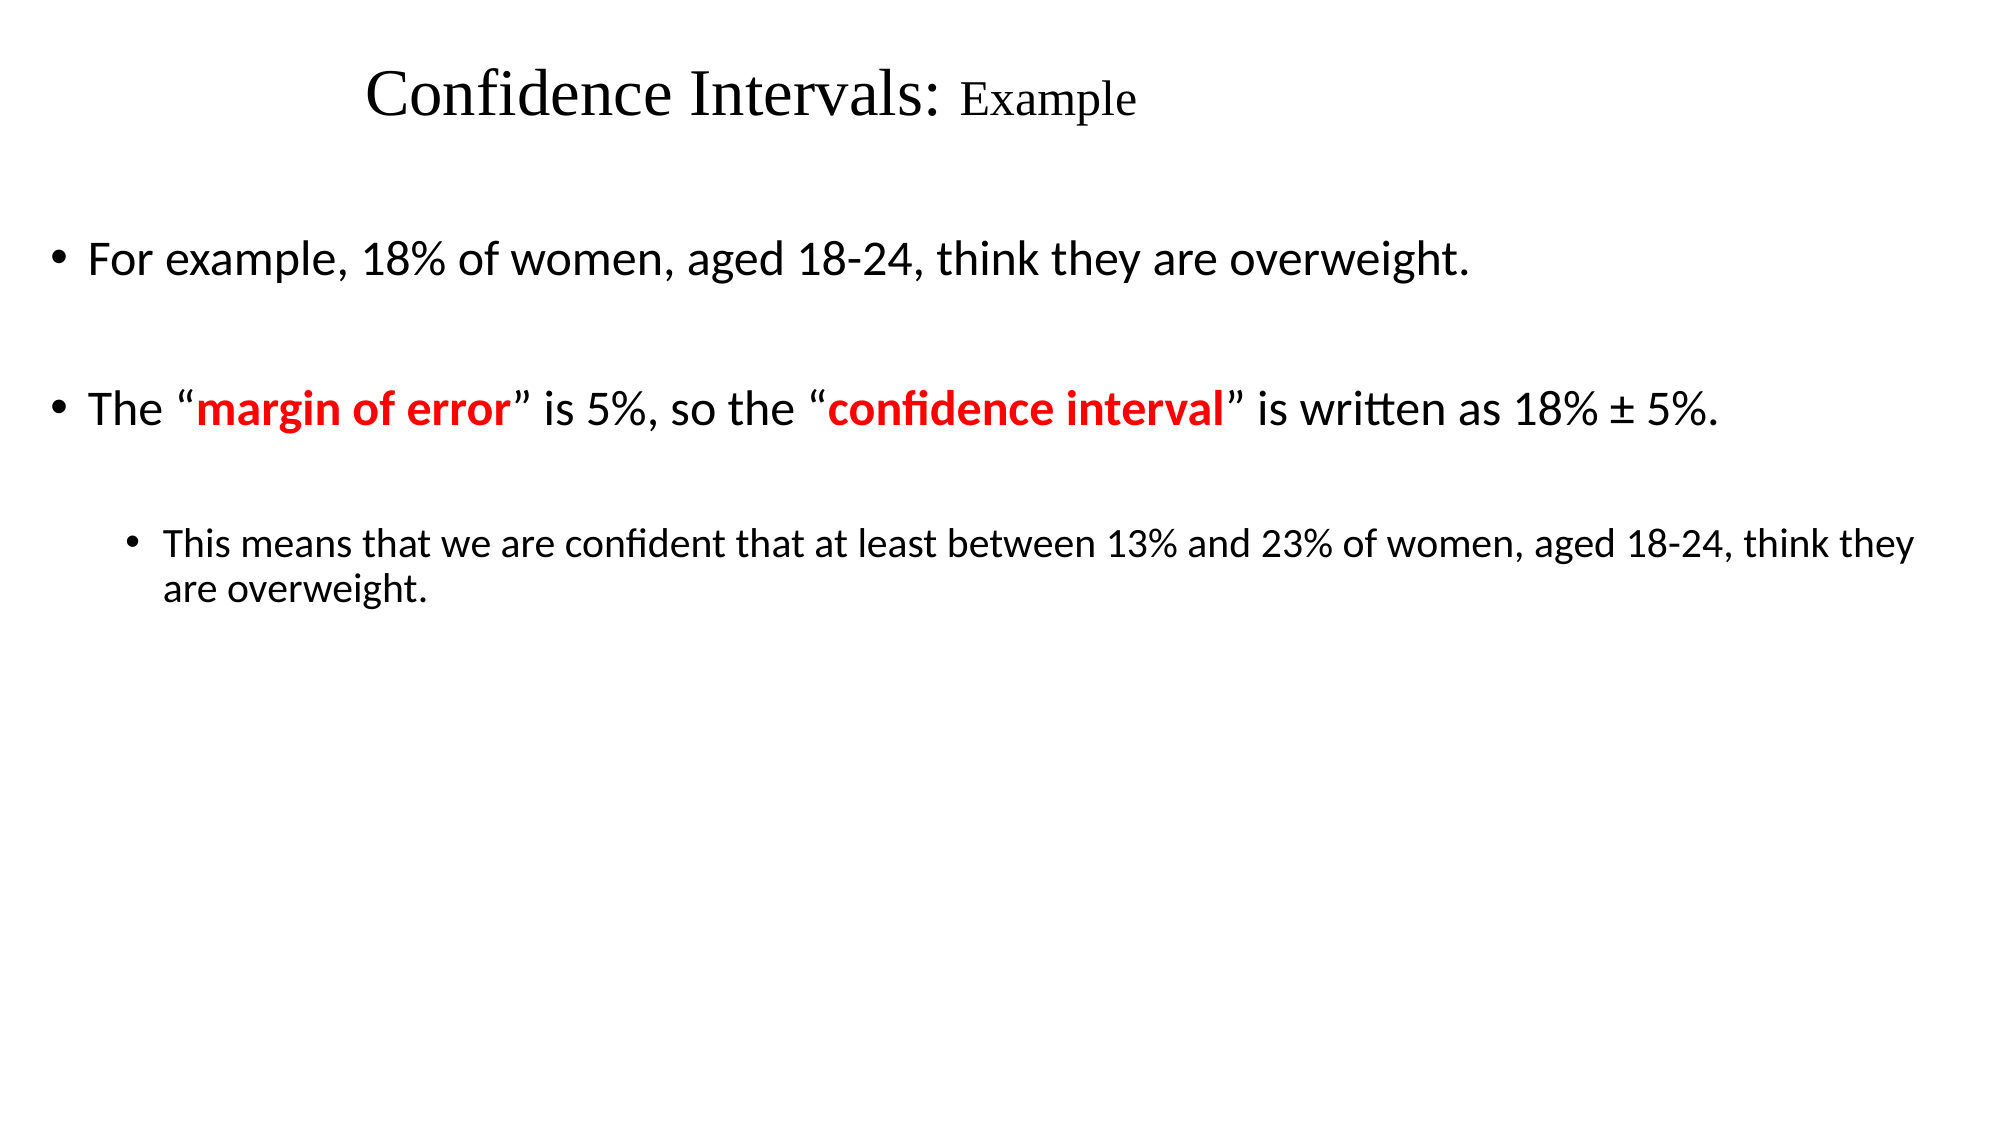

# Confidence Intervals: Example
For example, 18% of women, aged 18-24, think they are overweight.

The “margin of error” is 5%, so the “confidence interval” is written as 18% ± 5%.

This means that we are confident that at least between 13% and 23% of women, aged 18-24, think they are overweight.